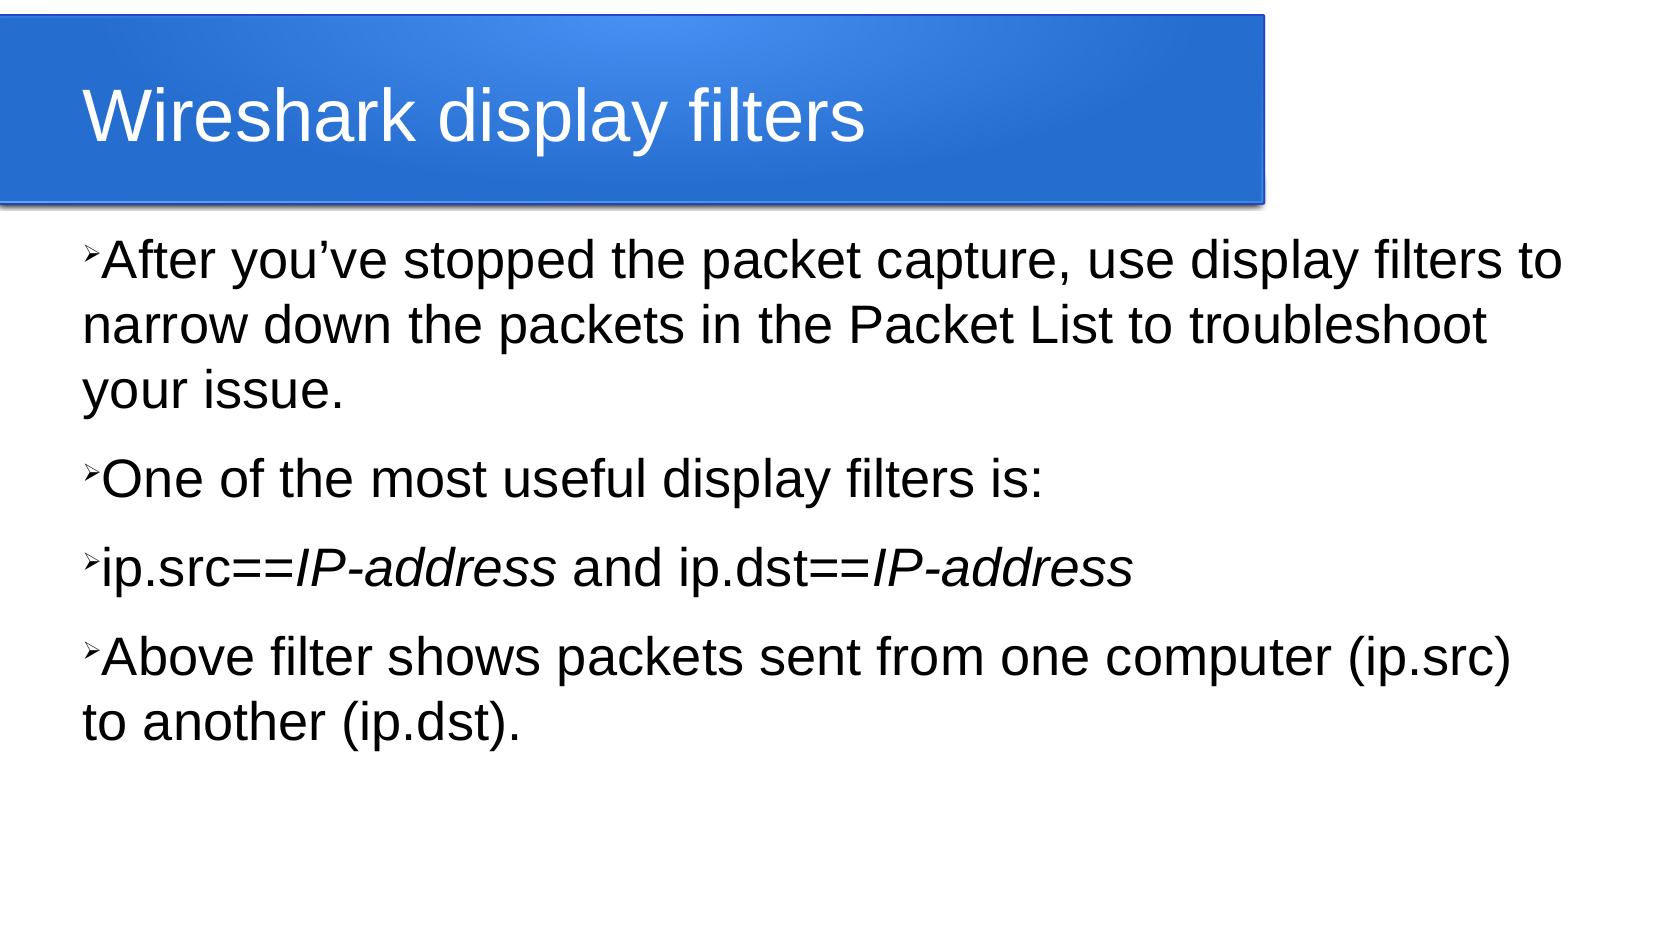

Wireshark display filters
After you’ve stopped the packet capture, use display filters to narrow down the packets in the Packet List to troubleshoot your issue.
One of the most useful display filters is:
ip.src==IP-address and ip.dst==IP-address
Above filter shows packets sent from one computer (ip.src) to another (ip.dst).